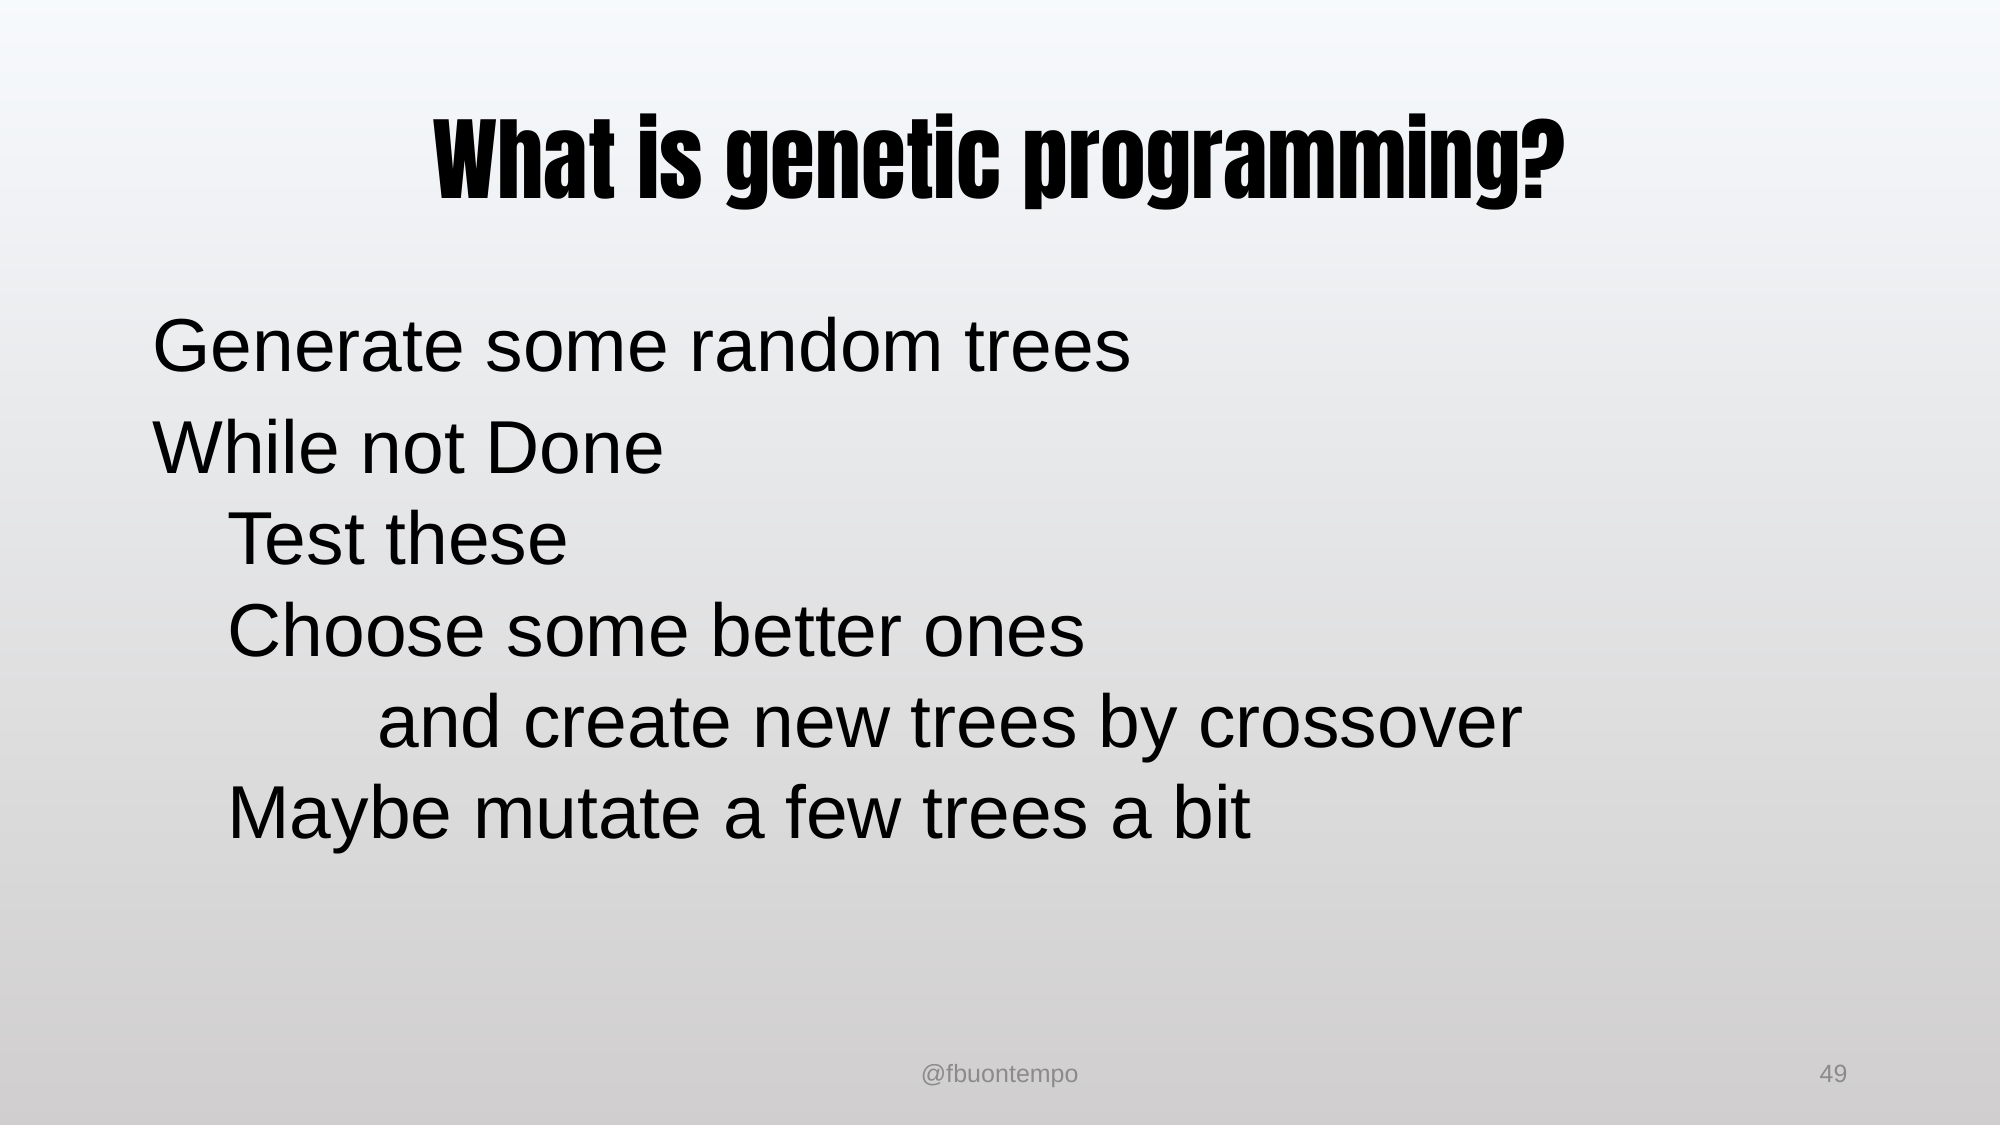

# What is genetic programming?
Generate some random trees
While not Done
Test these
Choose some better ones
	and create new trees by crossover
Maybe mutate a few trees a bit

@fbuontempo
49